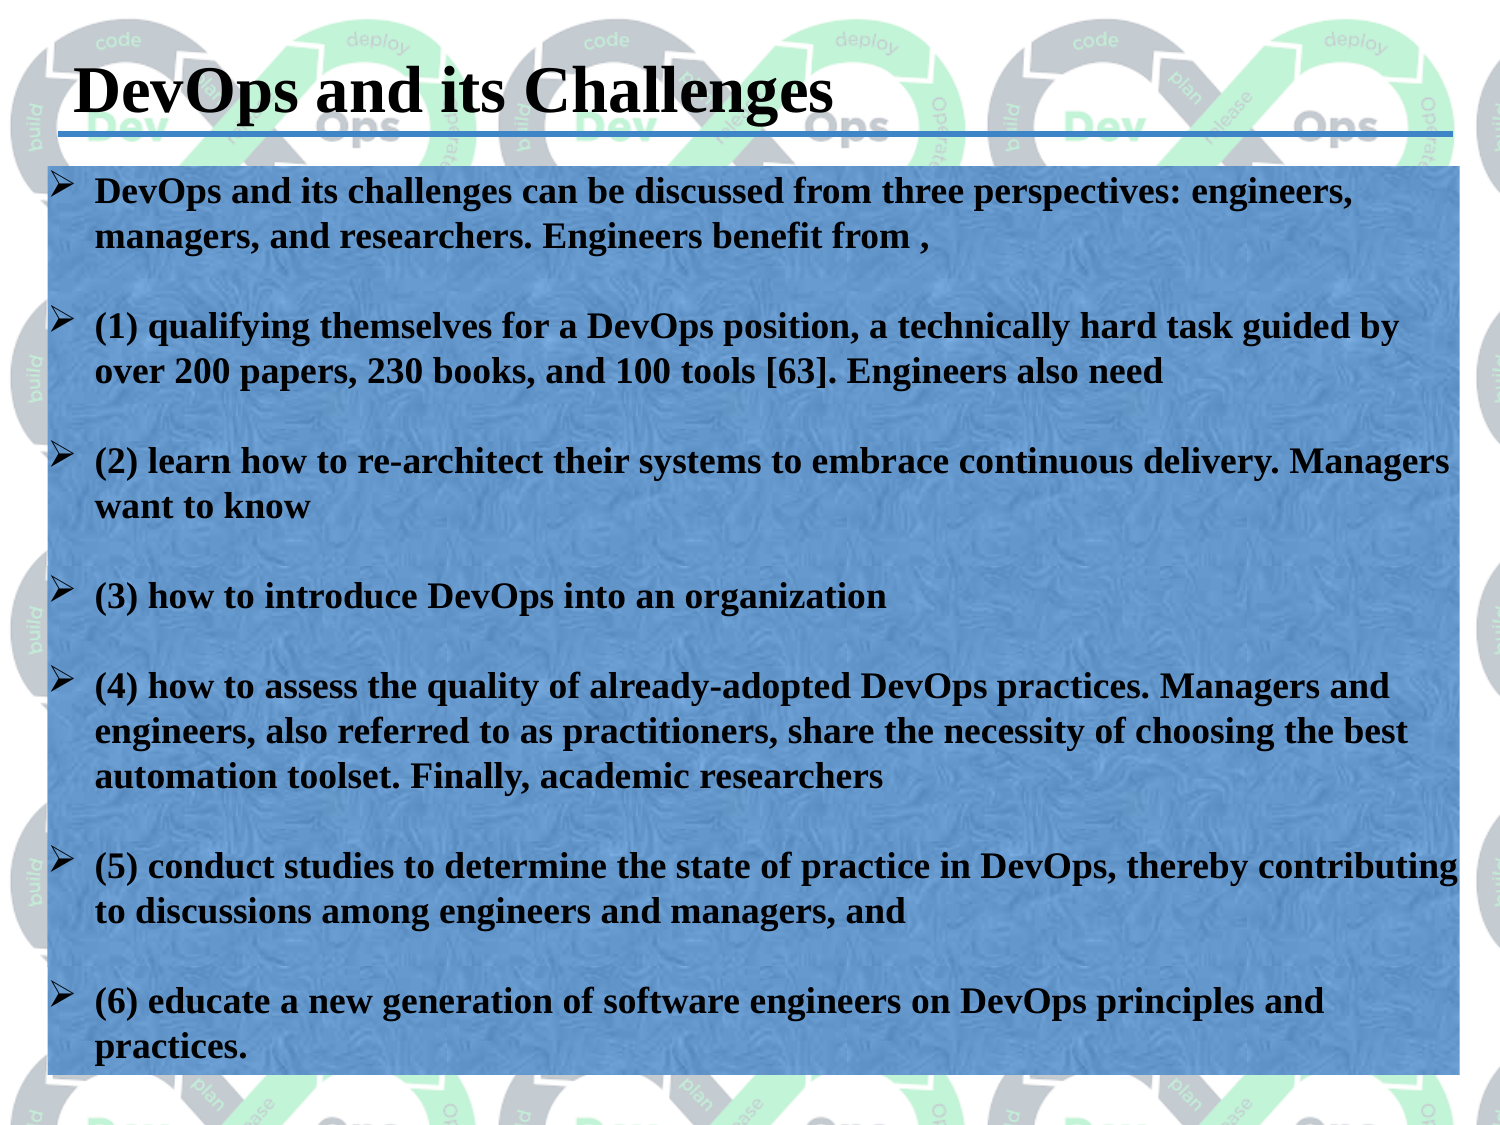

DevOps and its Challenges
DevOps and its challenges can be discussed from three perspectives: engineers, managers, and researchers. Engineers benefit from ,

(1) qualifying themselves for a DevOps position, a technically hard task guided by over 200 papers, 230 books, and 100 tools [63]. Engineers also need

(2) learn how to re-architect their systems to embrace continuous delivery. Managers want to know

(3) how to introduce DevOps into an organization

(4) how to assess the quality of already-adopted DevOps practices. Managers and engineers, also referred to as practitioners, share the necessity of choosing the best automation toolset. Finally, academic researchers

(5) conduct studies to determine the state of practice in DevOps, thereby contributing to discussions among engineers and managers, and

(6) educate a new generation of software engineers on DevOps principles and practices.